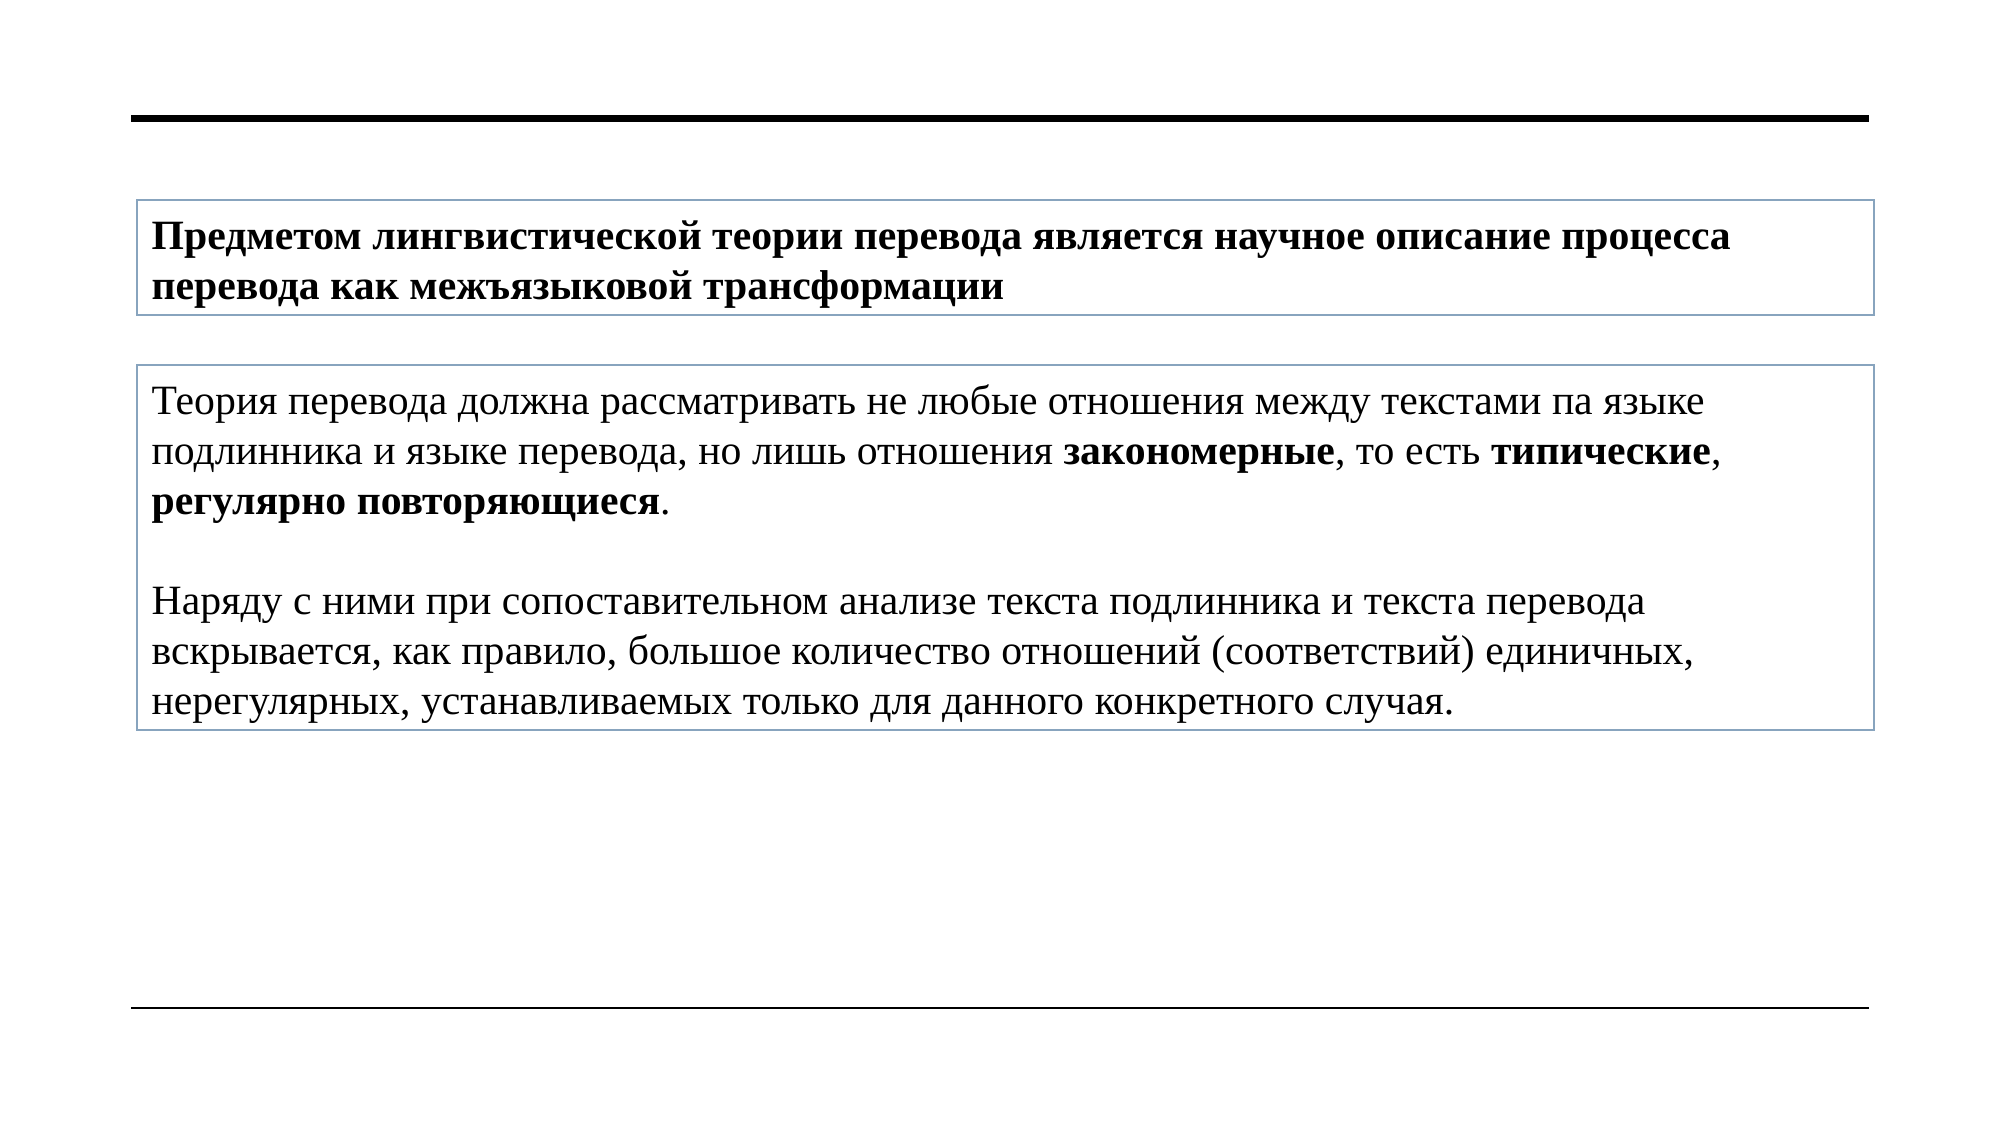

Предметом лингвистической теории перевода является научное описание процесса перевода как межъязыковой трансформации
Теория перевода должна рассматривать не любые отношения между текстами па языке подлинника и языке перевода, но лишь отношения закономерные, то есть типические, регулярно повторяющиеся.

Наряду с ними при сопоставительном анализе текста подлинника и текста перевода вскрывается, как правило, большое количество отношений (соответствий) единичных, нерегулярных, устанавливаемых только для данного конкретного случая.